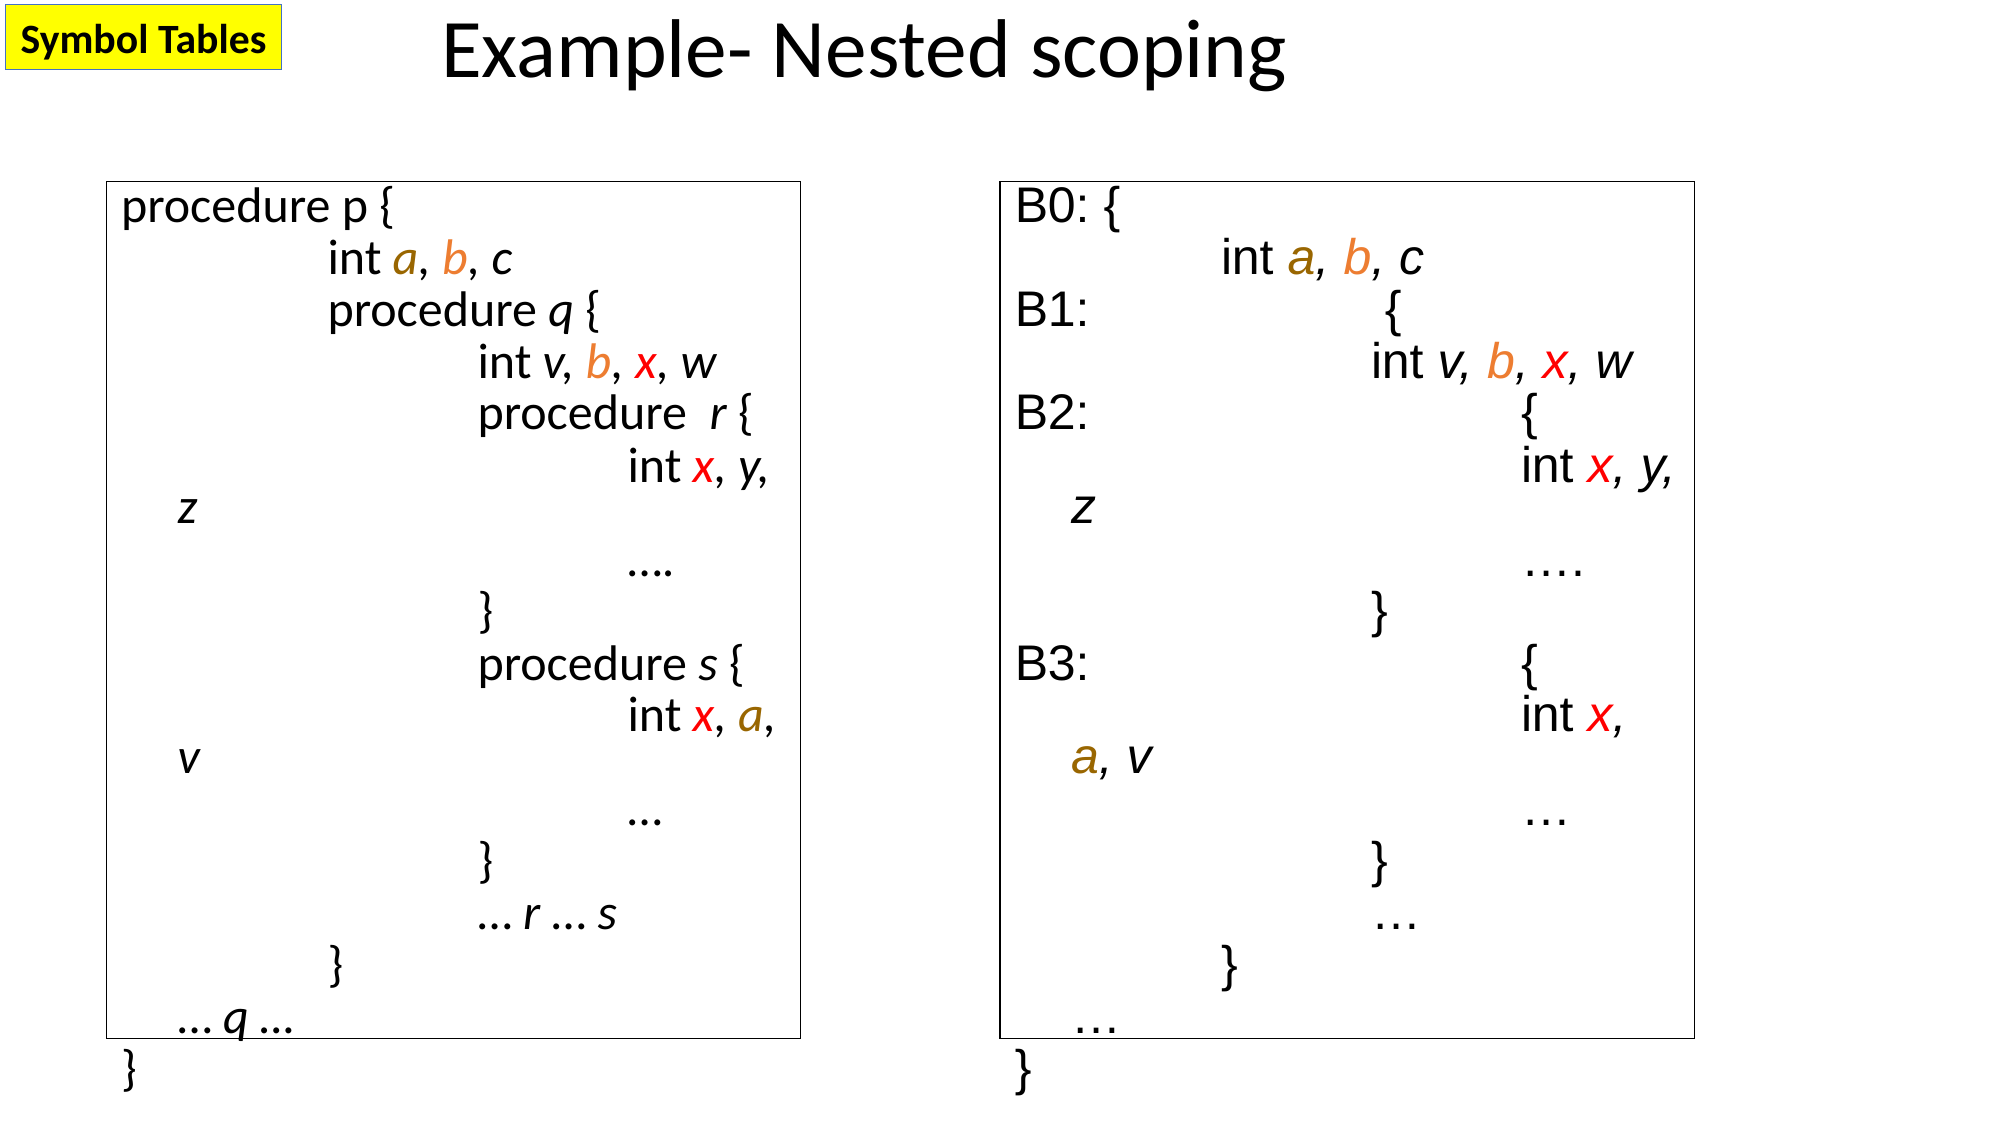

# Example- Nested scoping
Symbol Tables
procedure p {
		int a, b, c
		procedure q {
			int v, b, x, w
			procedure  r {
				int x, y, z
				….
			}
			procedure s {
				int x, a, v
				…
			}
			… r … s
		}
	… q …
}
B0: {
		int a, b, c
B1:		 {
			int v, b, x, w
B2:			{
				int x, y, z
				….
			}
B3:			{
				int x, a, v
				…
			}
			…
		}
	…
}